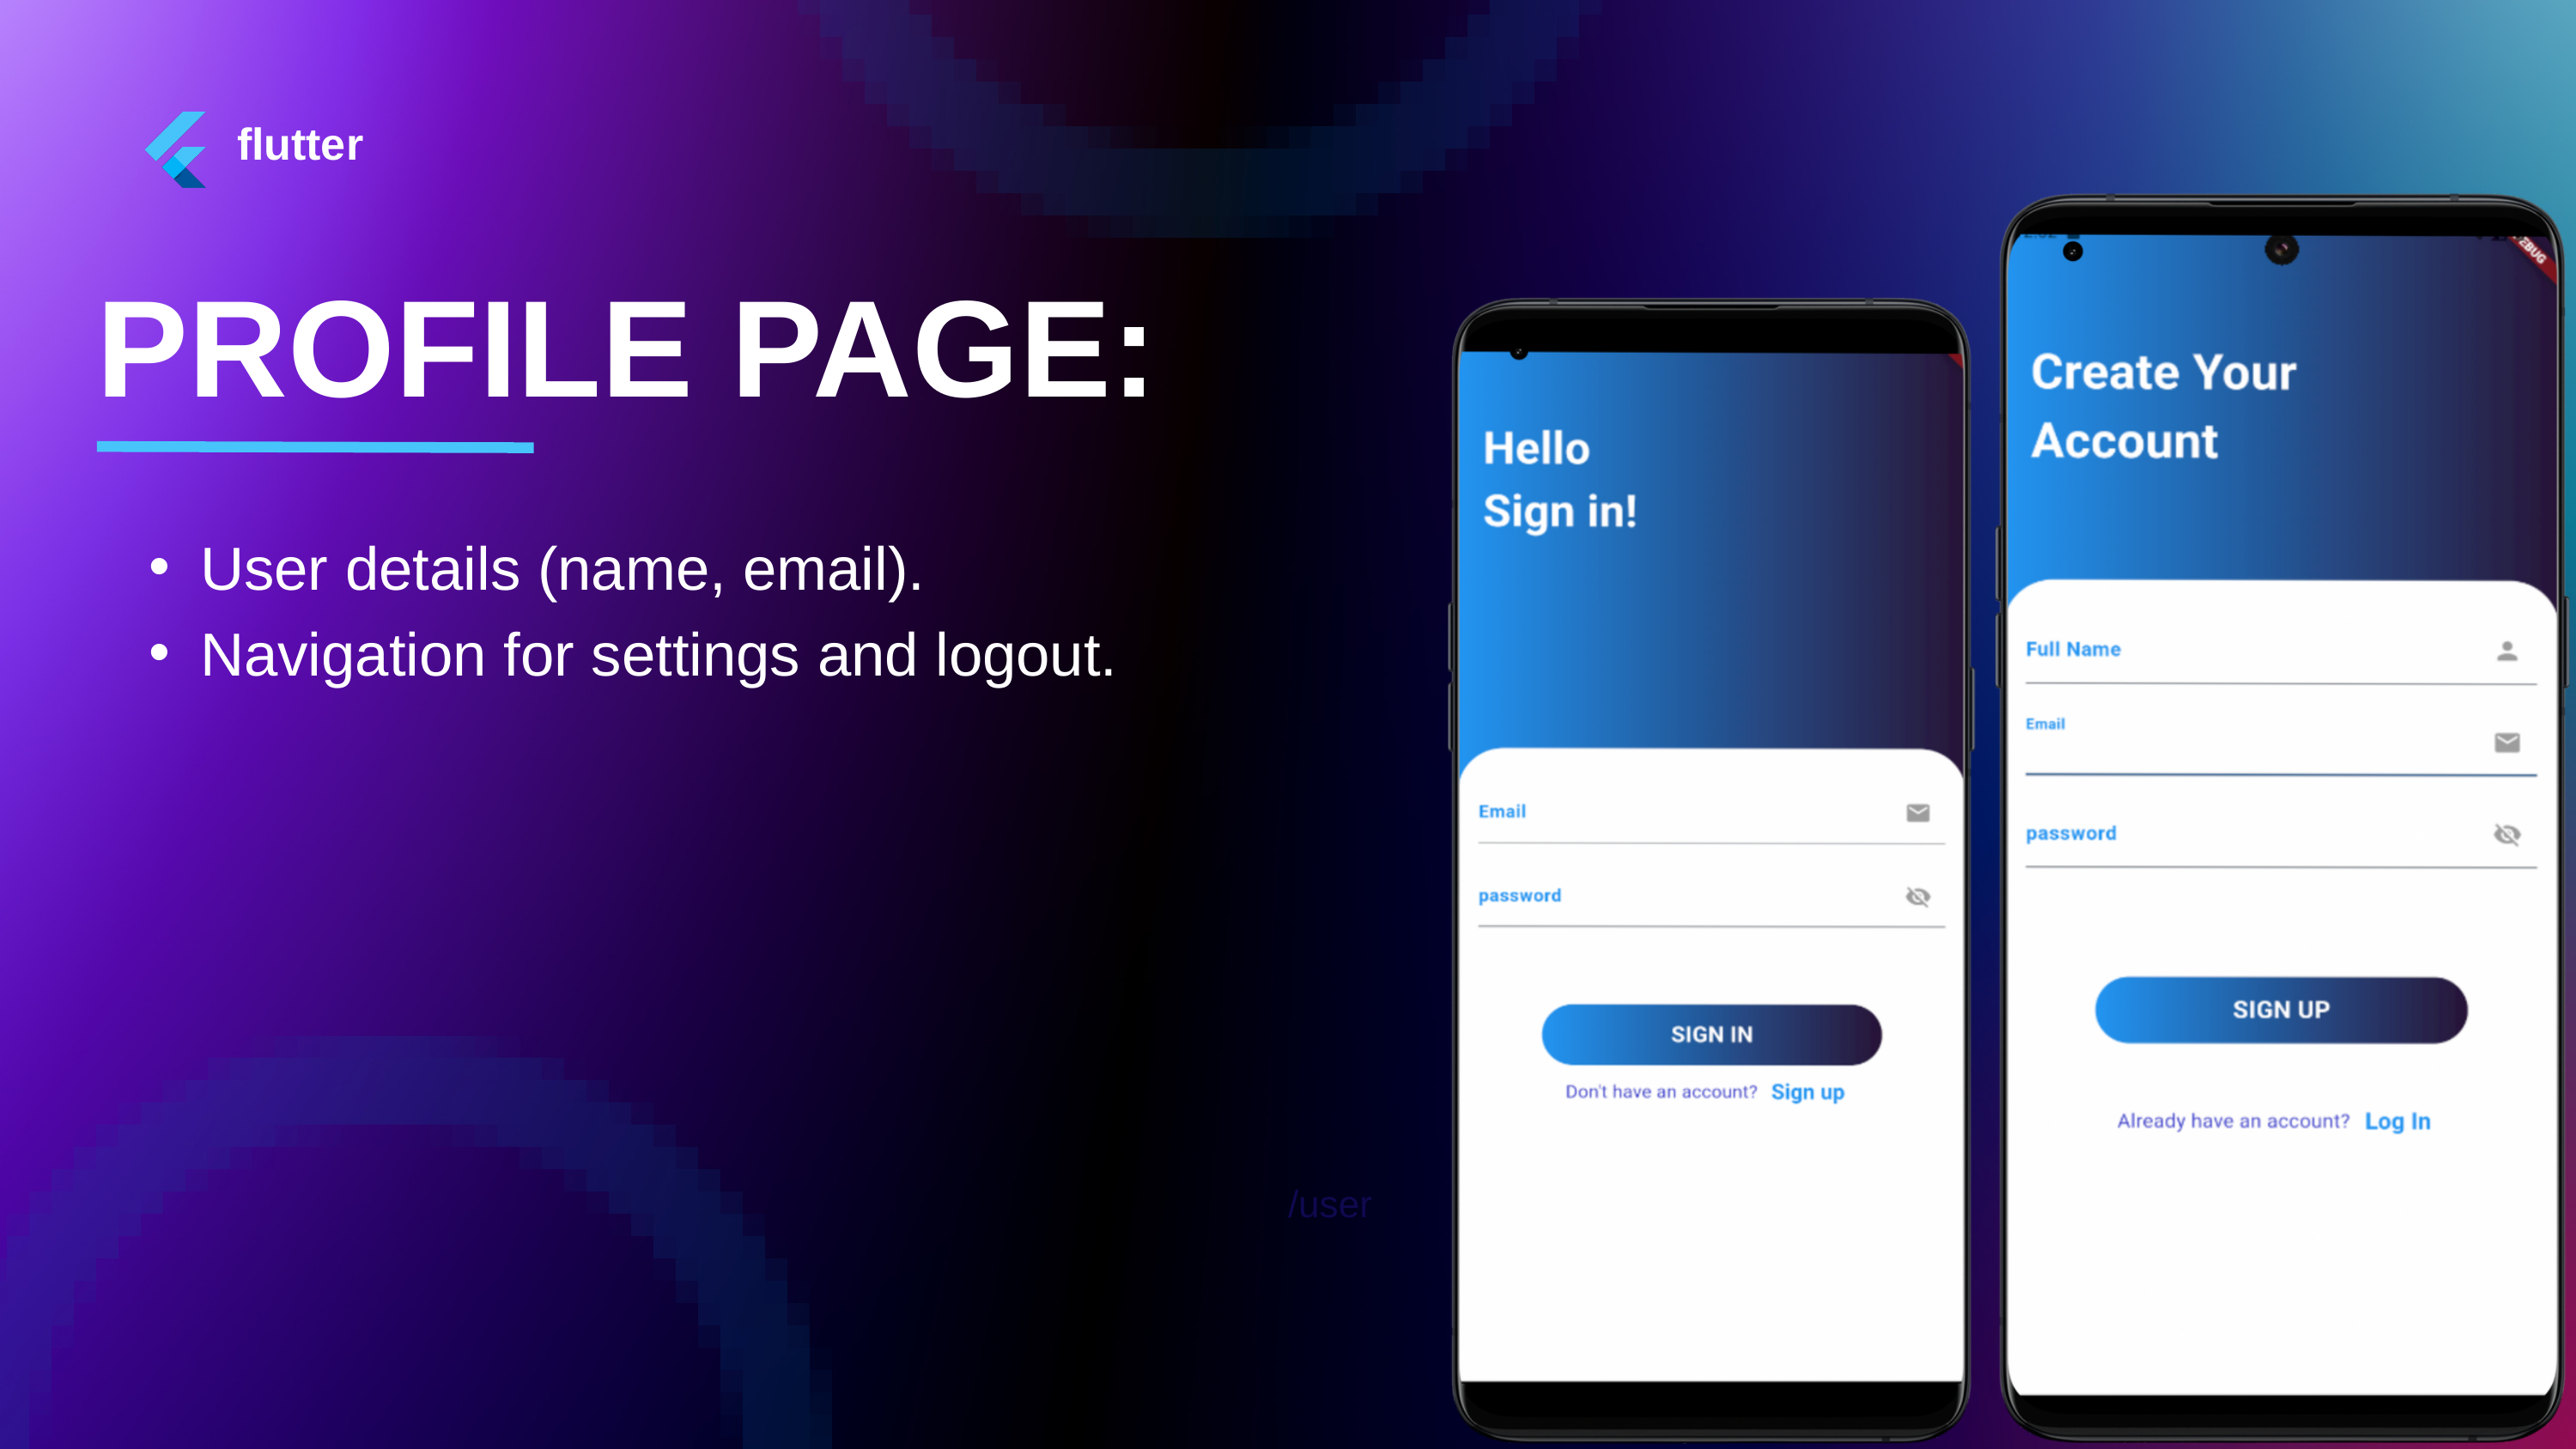

flutter

PROFILE PAGE:

User details (name, email).
Navigation for settings and logout.

/user